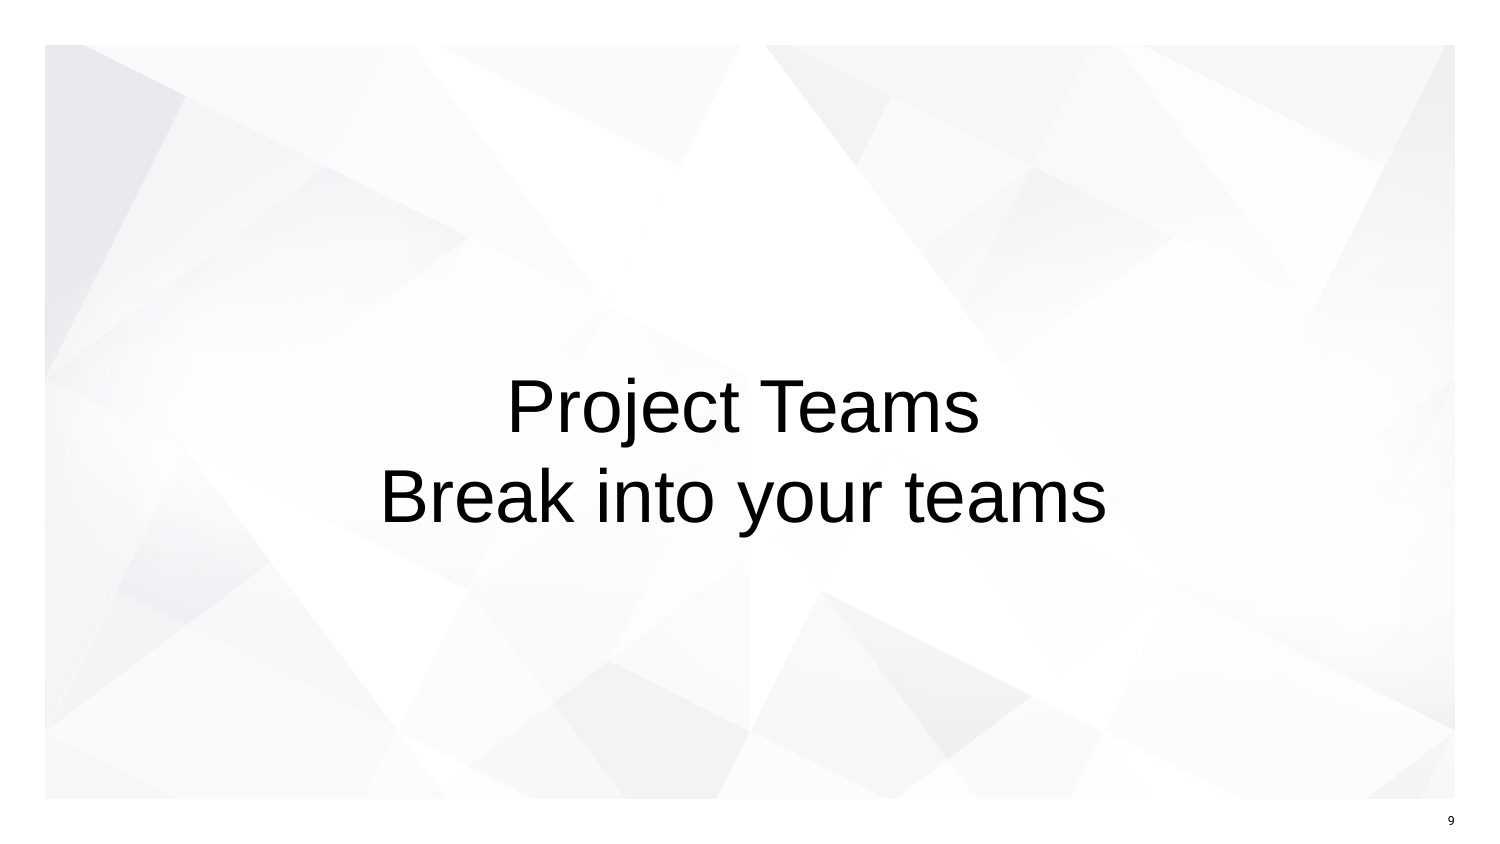

# Project Teams Break into your teams